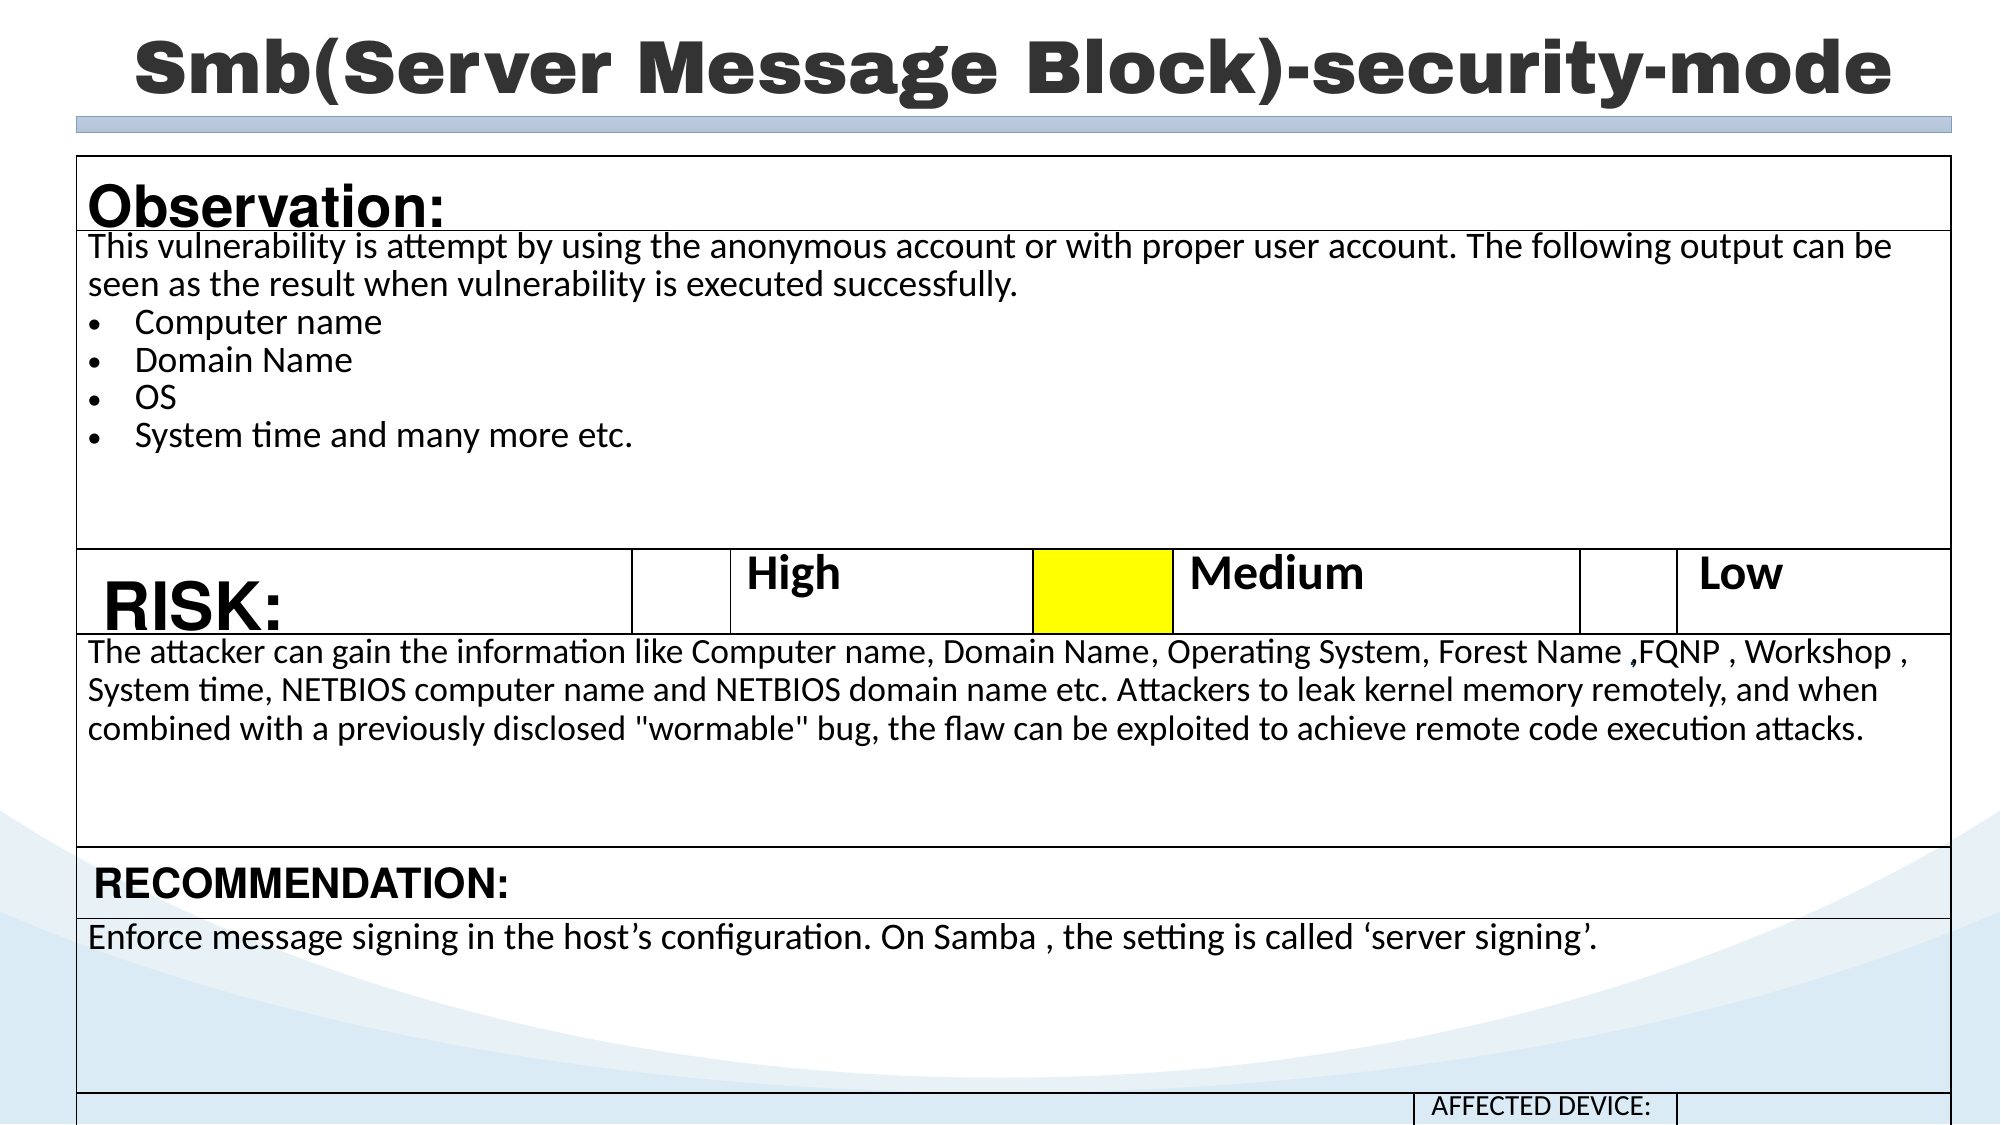

Smb(Server Message Block)-security-mode

| Observation: |  |  |  |  |  |  |  |
| --- | --- | --- | --- | --- | --- | --- | --- |
| This vulnerability is attempt by using the anonymous account or with proper user account. The following output can be seen as the result when vulnerability is executed successfully. Computer name Domain Name OS System time and many more etc. |  |  |  |  |  |  |  |
| RISK: |  | High |  | Medium |  |  | Low |
| The attacker can gain the information like Computer name, Domain Name, Operating System, Forest Name ,FQNP , Workshop , System time, NETBIOS computer name and NETBIOS domain name etc. Attackers to leak kernel memory remotely, and when combined with a previously disclosed "wormable" bug, the flaw can be exploited to achieve remote code execution attacks. |  |  |  |  |  |  |  |
| RECOMMENDATION: |  |  |  |  |  |  |  |
| Enforce message signing in the host’s configuration. On Samba , the setting is called ‘server signing’. |  |  |  |  |  |  |  |
|  |  |  |  |  | AFFECTED DEVICE: |  |  |
.